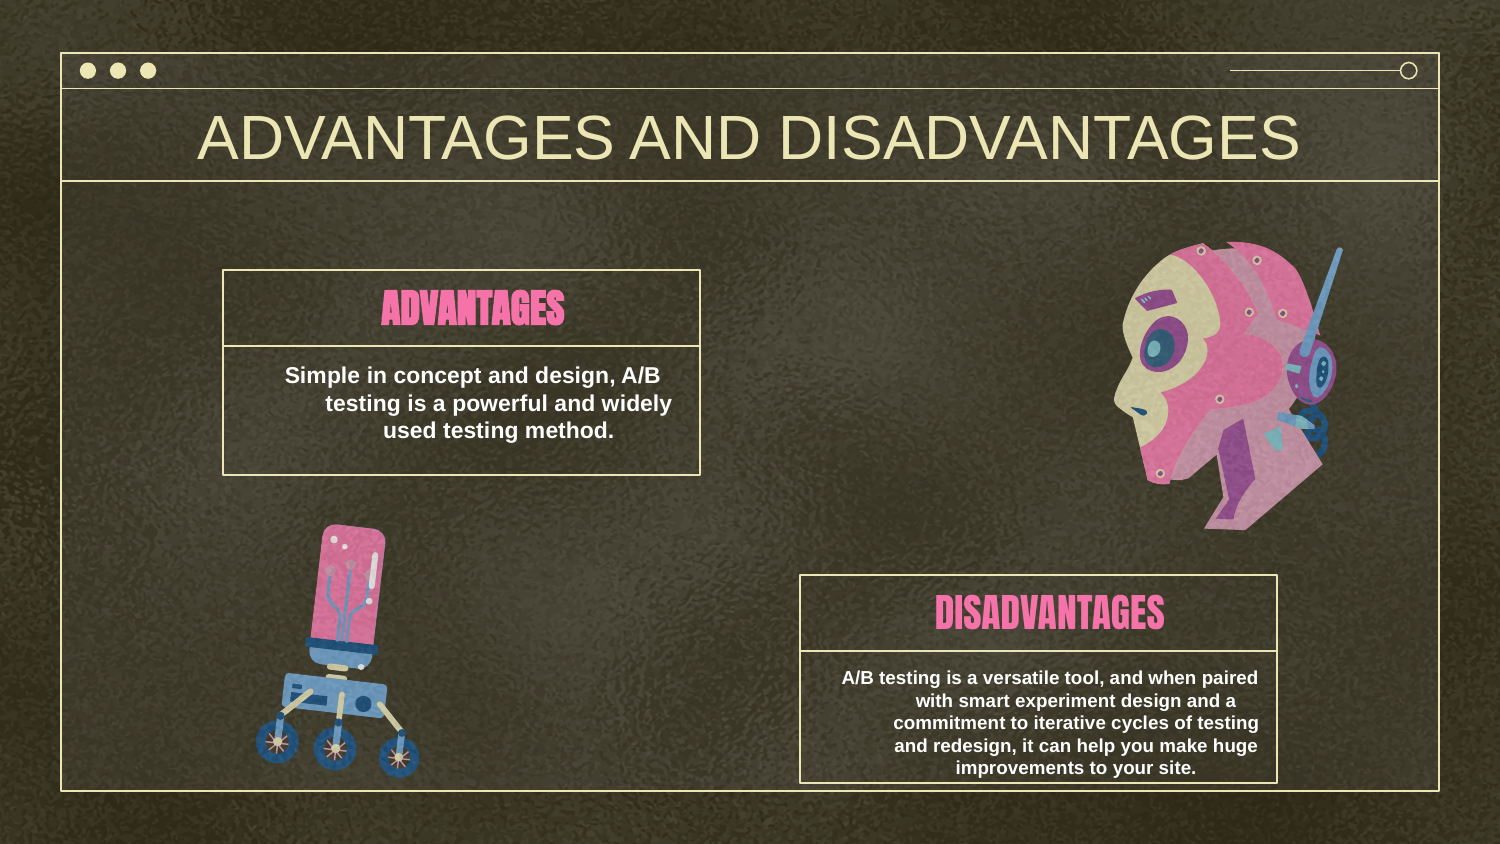

# ADVANTAGES AND DISADVANTAGES
ADVANTAGES
Simple in concept and design, A/B testing is a powerful and widely used testing method.

DISADVANTAGES
A/B testing is a versatile tool, and when paired with smart experiment design and a commitment to iterative cycles of testing and redesign, it can help you make huge improvements to your site.